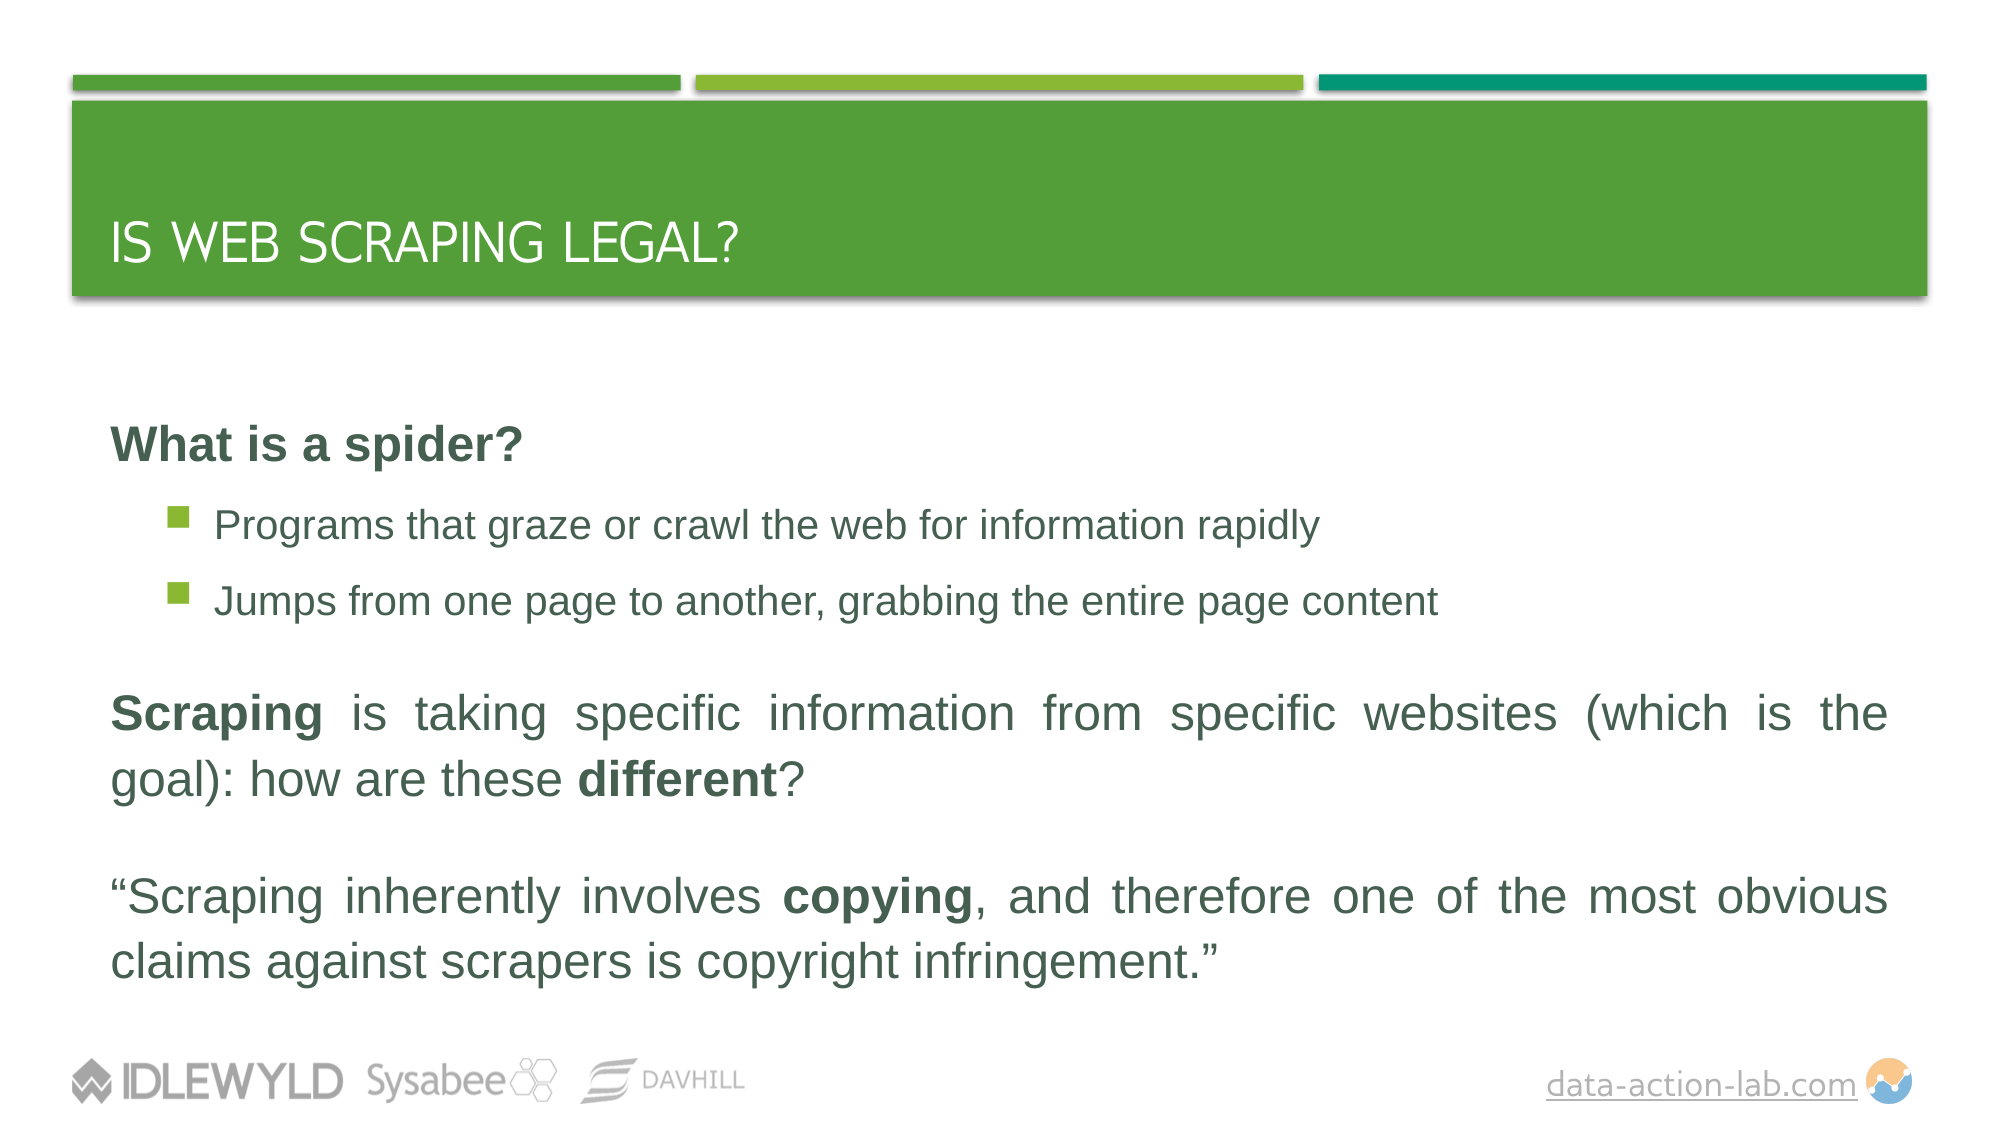

# Is Web Scraping Legal?
What is a spider?
Programs that graze or crawl the web for information rapidly
Jumps from one page to another, grabbing the entire page content

Scraping is taking specific information from specific websites (which is the goal): how are these different?

“Scraping inherently involves copying, and therefore one of the most obvious claims against scrapers is copyright infringement.”